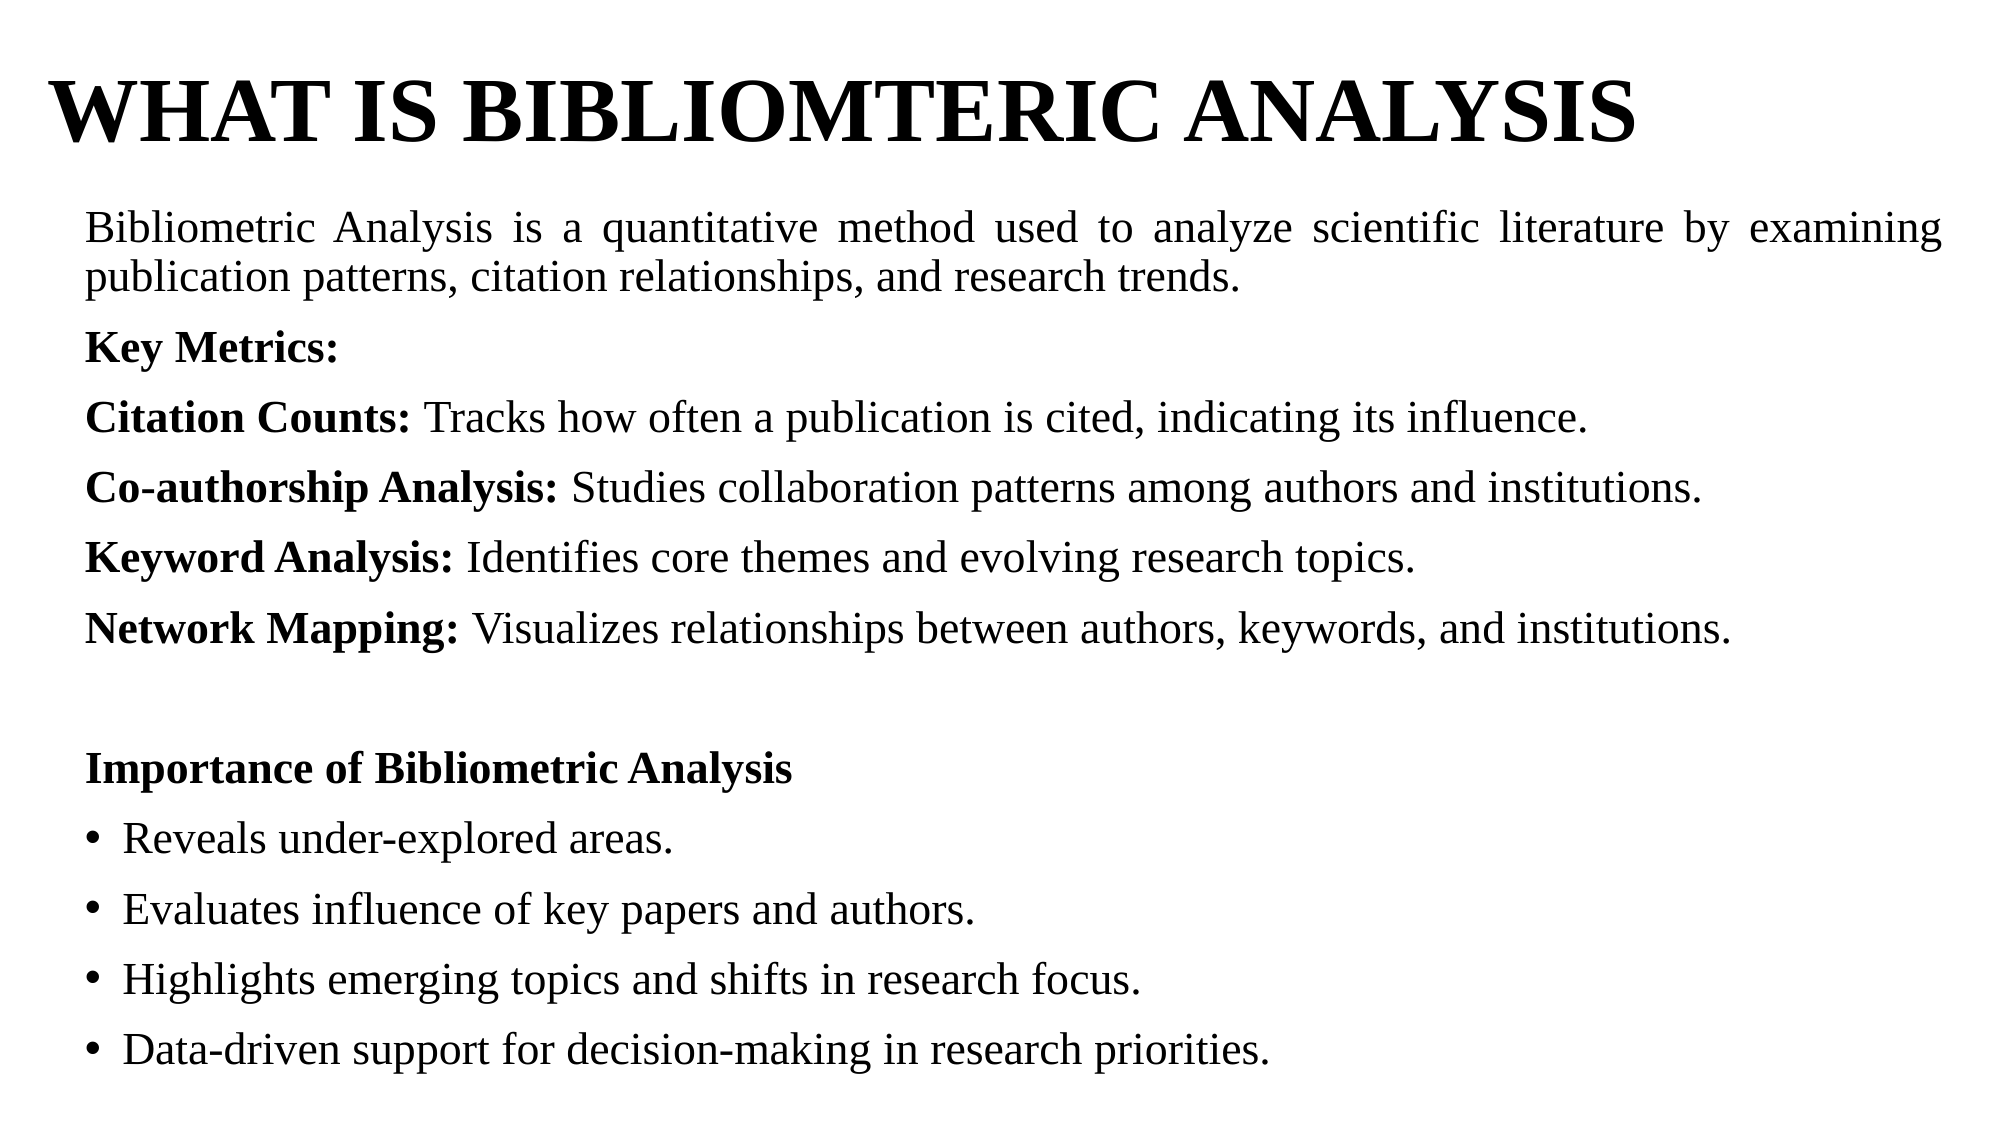

# WHAT IS BIBLIOMTERIC ANALYSIS
Bibliometric Analysis is a quantitative method used to analyze scientific literature by examining publication patterns, citation relationships, and research trends.
Key Metrics:
Citation Counts: Tracks how often a publication is cited, indicating its influence.
Co-authorship Analysis: Studies collaboration patterns among authors and institutions.
Keyword Analysis: Identifies core themes and evolving research topics.
Network Mapping: Visualizes relationships between authors, keywords, and institutions.

Importance of Bibliometric Analysis
Reveals under-explored areas.
Evaluates influence of key papers and authors.
Highlights emerging topics and shifts in research focus.
Data-driven support for decision-making in research priorities.